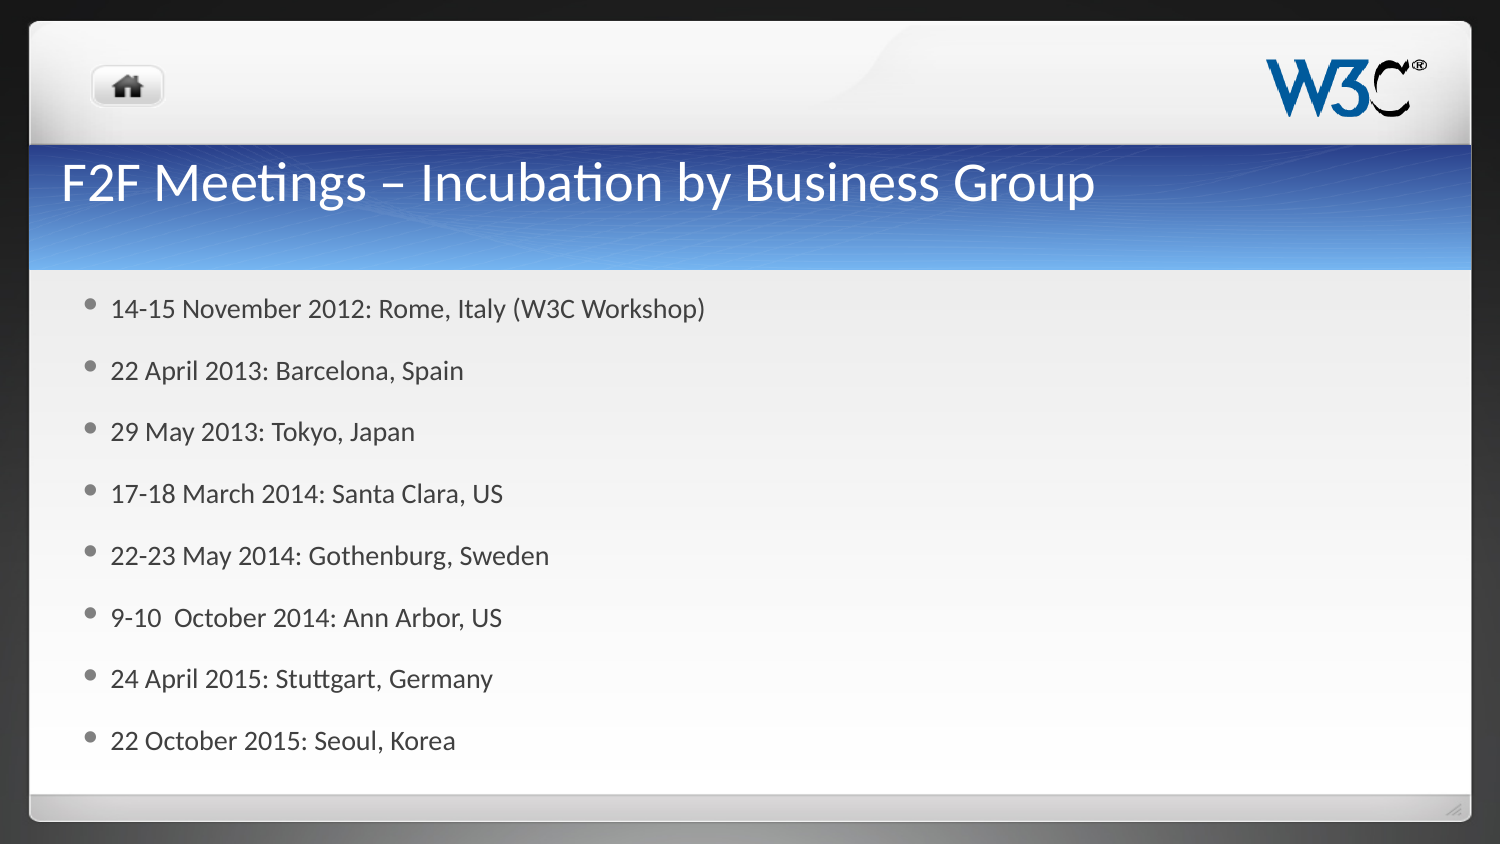

# F2F Meetings – Incubation by Business Group
14-15 November 2012: Rome, Italy (W3C Workshop)
22 April 2013: Barcelona, Spain
29 May 2013: Tokyo, Japan
17-18 March 2014: Santa Clara, US
22-23 May 2014: Gothenburg, Sweden
9-10  October 2014: Ann Arbor, US
24 April 2015: Stuttgart, Germany
22 October 2015: Seoul, Korea